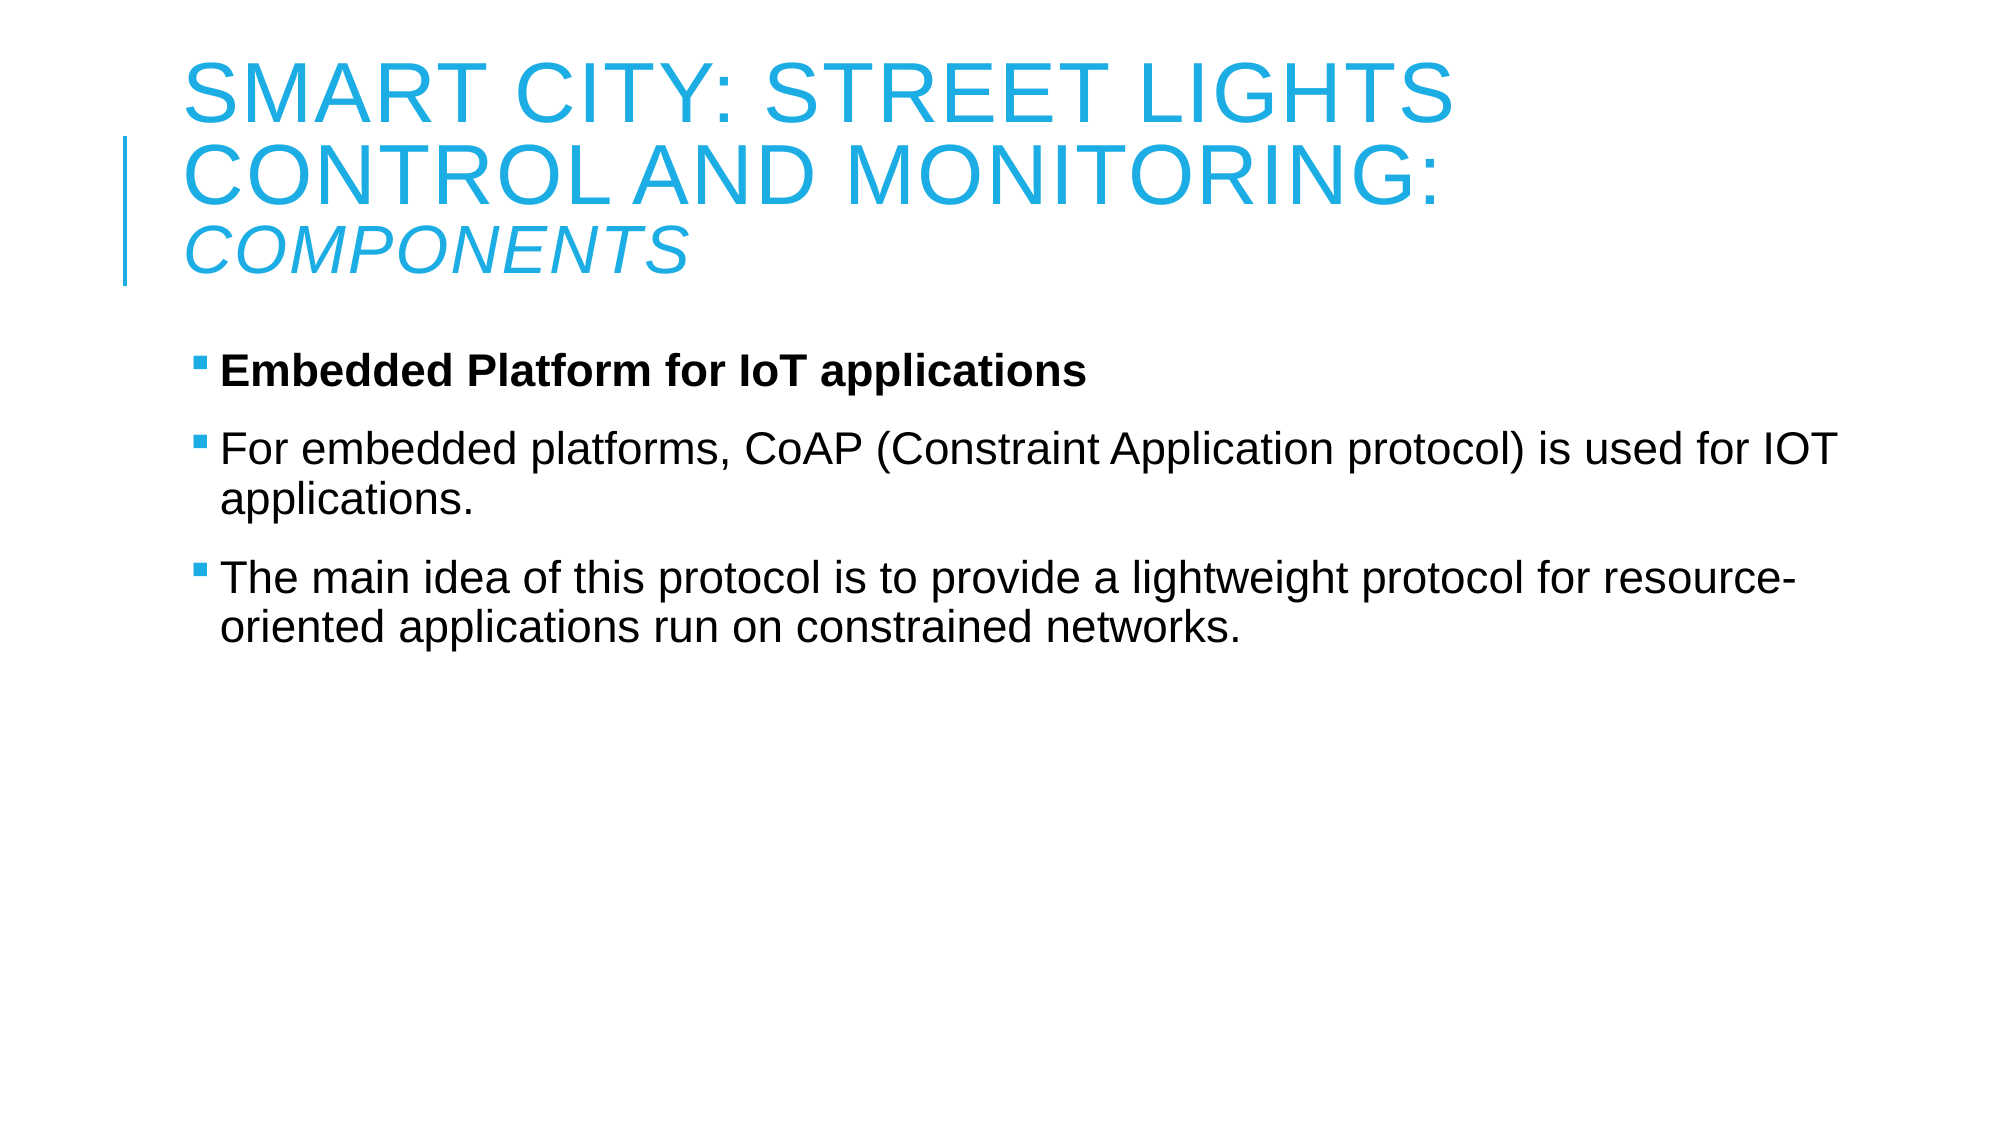

# Smart City: Street Lights Control and Monitoring: Components
Embedded Platform for IoT applications
For embedded platforms, CoAP (Constraint Application protocol) is used for IOT applications.
The main idea of this protocol is to provide a lightweight protocol for resource-oriented applications run on constrained networks.